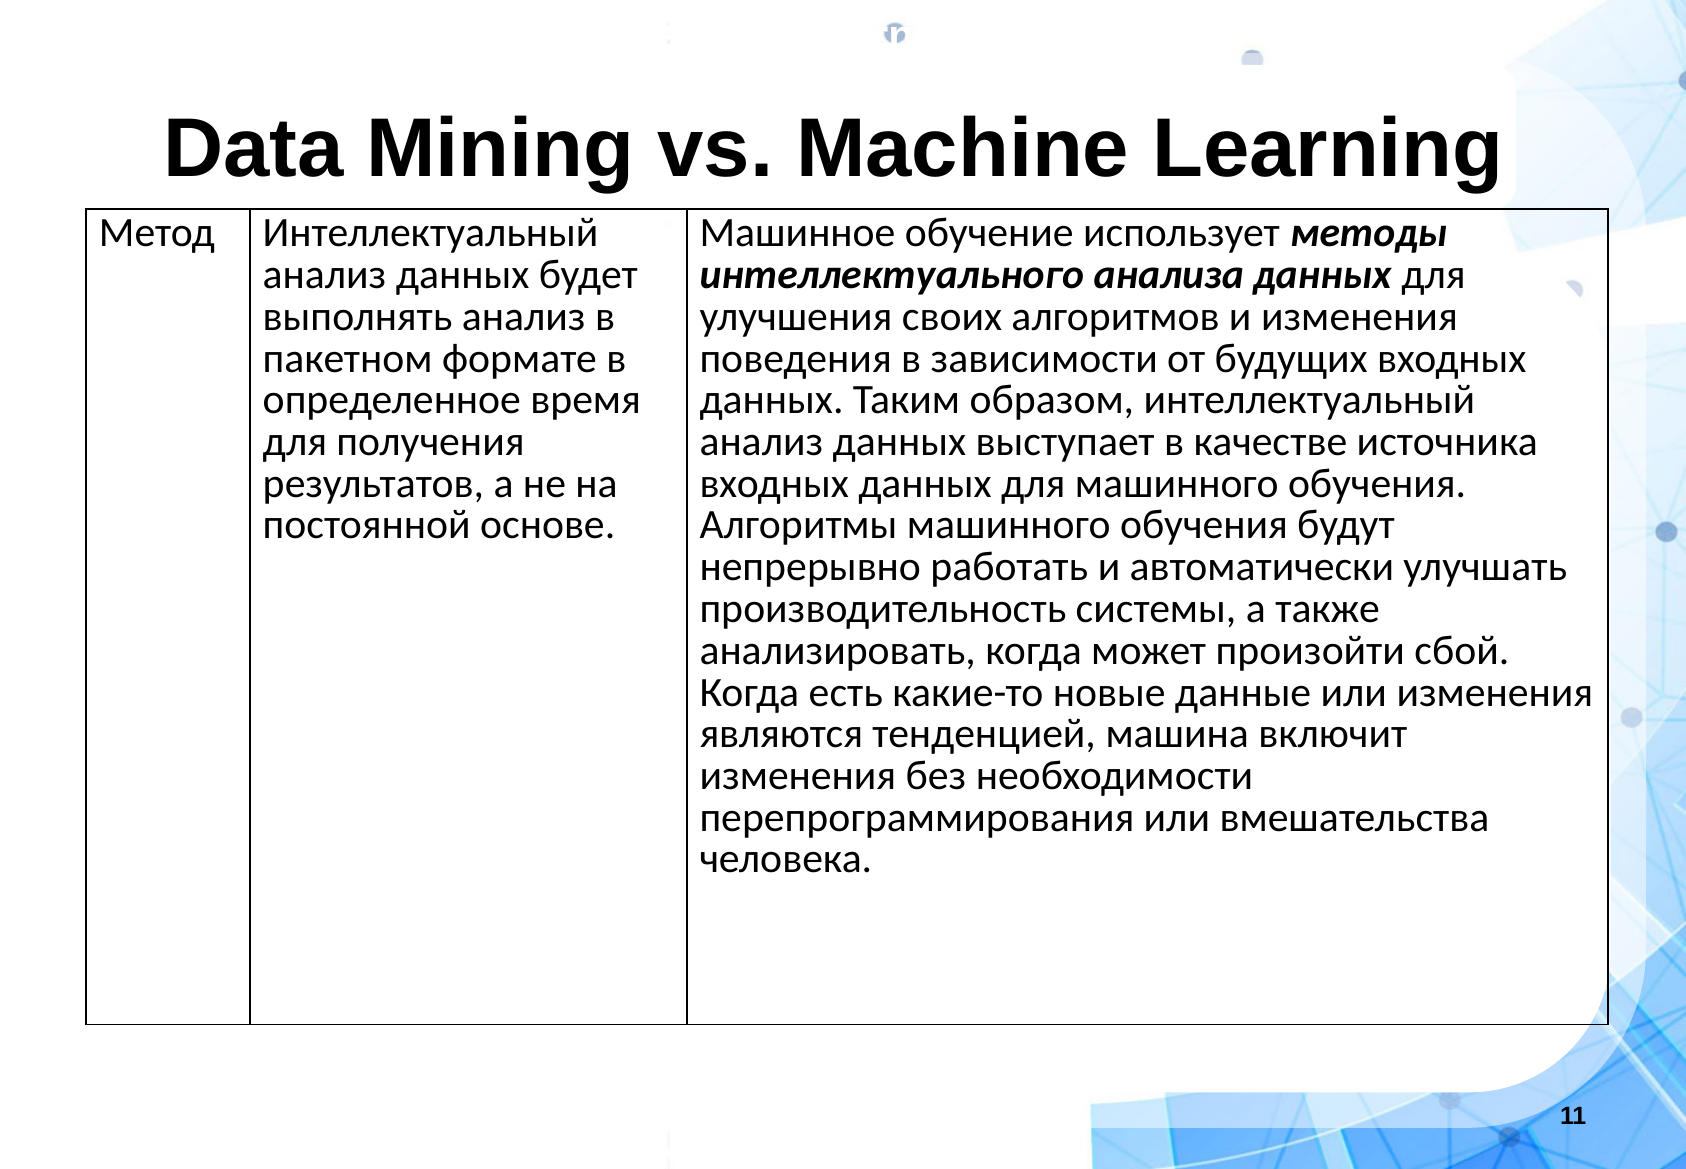

Machine Learning

Data Mining vs. Machine Learning
| Метод | Интеллектуальный анализ данных будет выполнять анализ в пакетном формате в определенное время для получения результатов, а не на постоянной основе. | Машинное обучение использует методы интеллектуального анализа данных для улучшения своих алгоритмов и изменения поведения в зависимости от будущих входных данных. Таким образом, интеллектуальный анализ данных выступает в качестве источника входных данных для машинного обучения. Алгоритмы машинного обучения будут непрерывно работать и автоматически улучшать производительность системы, а также анализировать, когда может произойти сбой. Когда есть какие-то новые данные или изменения являются тенденцией, машина включит изменения без необходимости перепрограммирования или вмешательства человека. |
| --- | --- | --- |

11